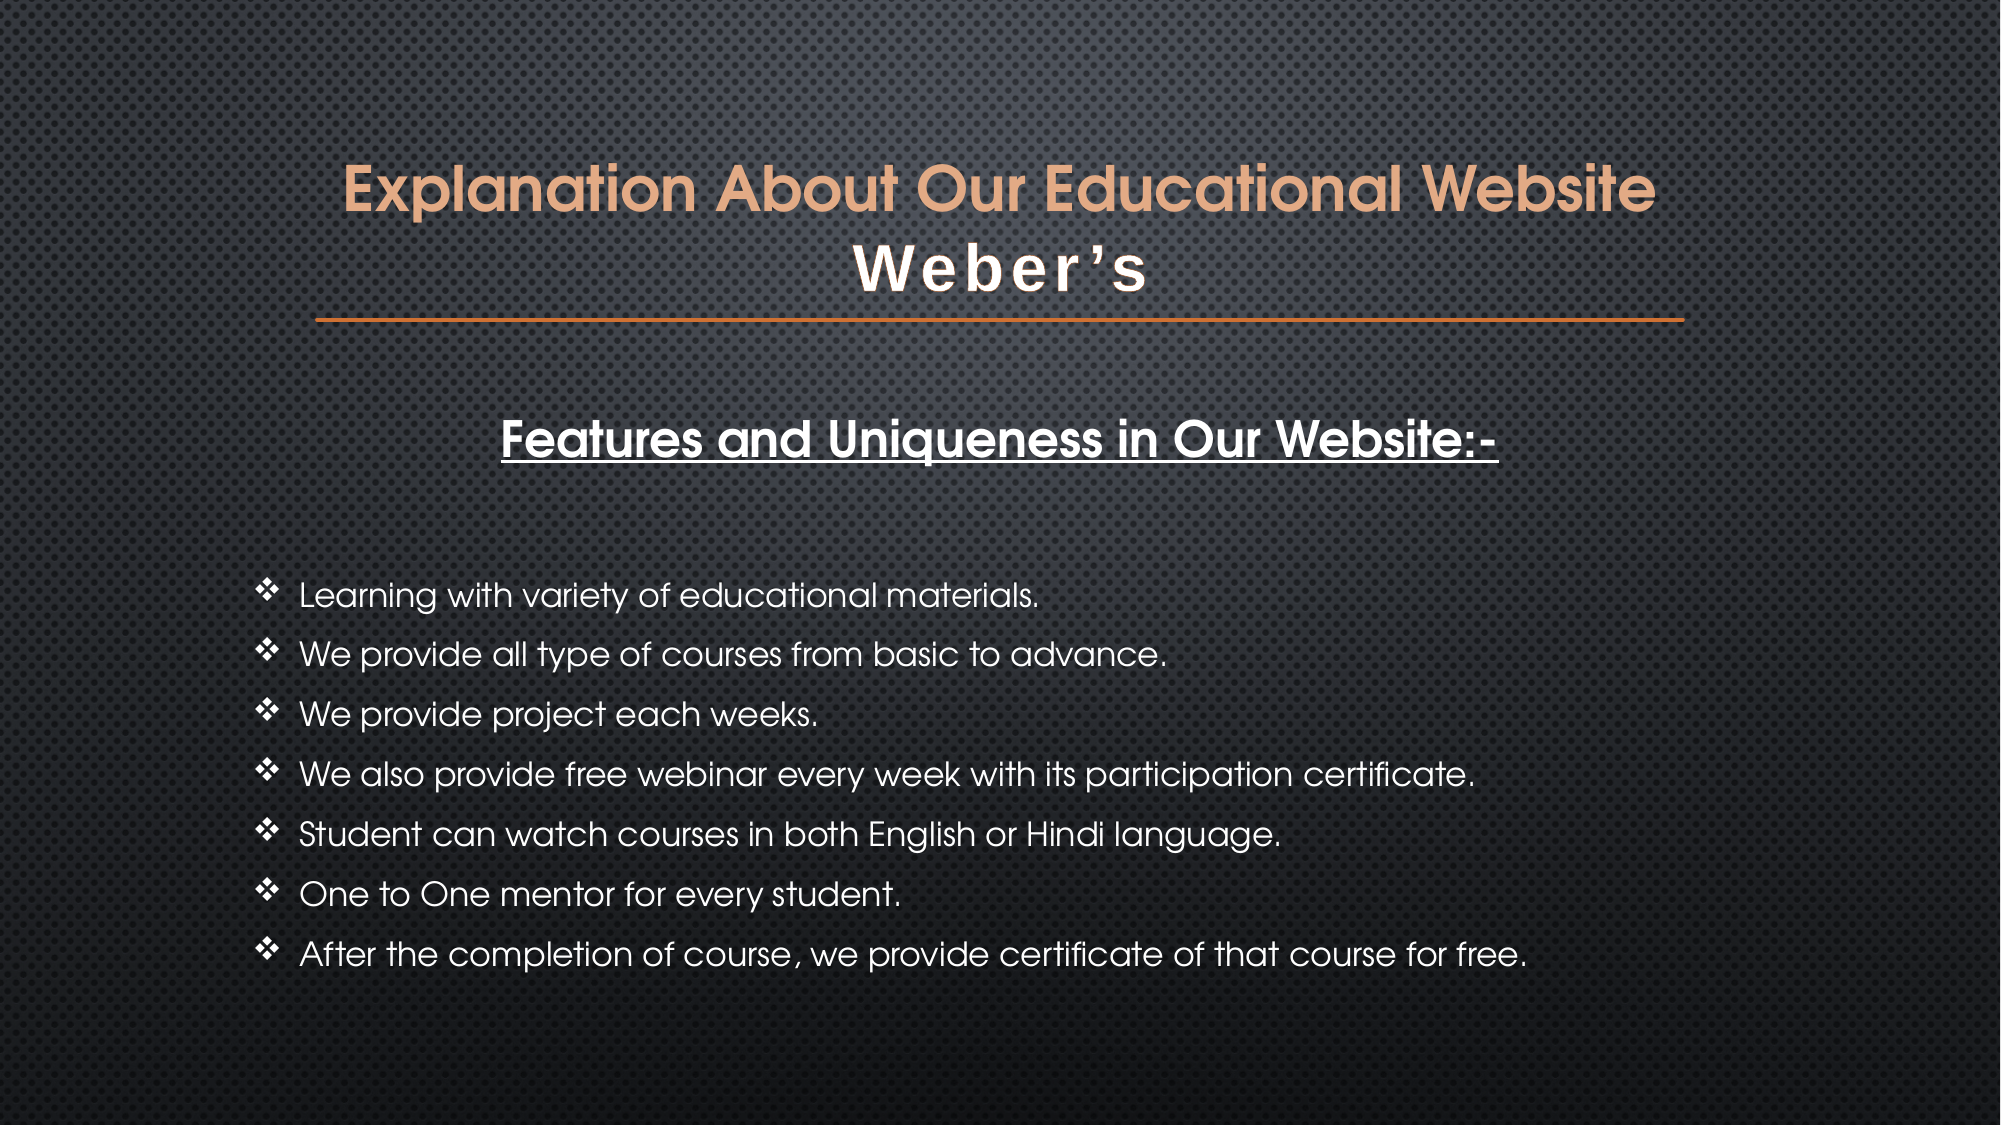

Explanation About Our Educational Website
Weber’s
Features and Uniqueness in Our Website:-
Learning with variety of educational materials.
We provide all type of courses from basic to advance.
We provide project each weeks.
We also provide free webinar every week with its participation certificate.
Student can watch courses in both English or Hindi language.
One to One mentor for every student.
After the completion of course, we provide certificate of that course for free.